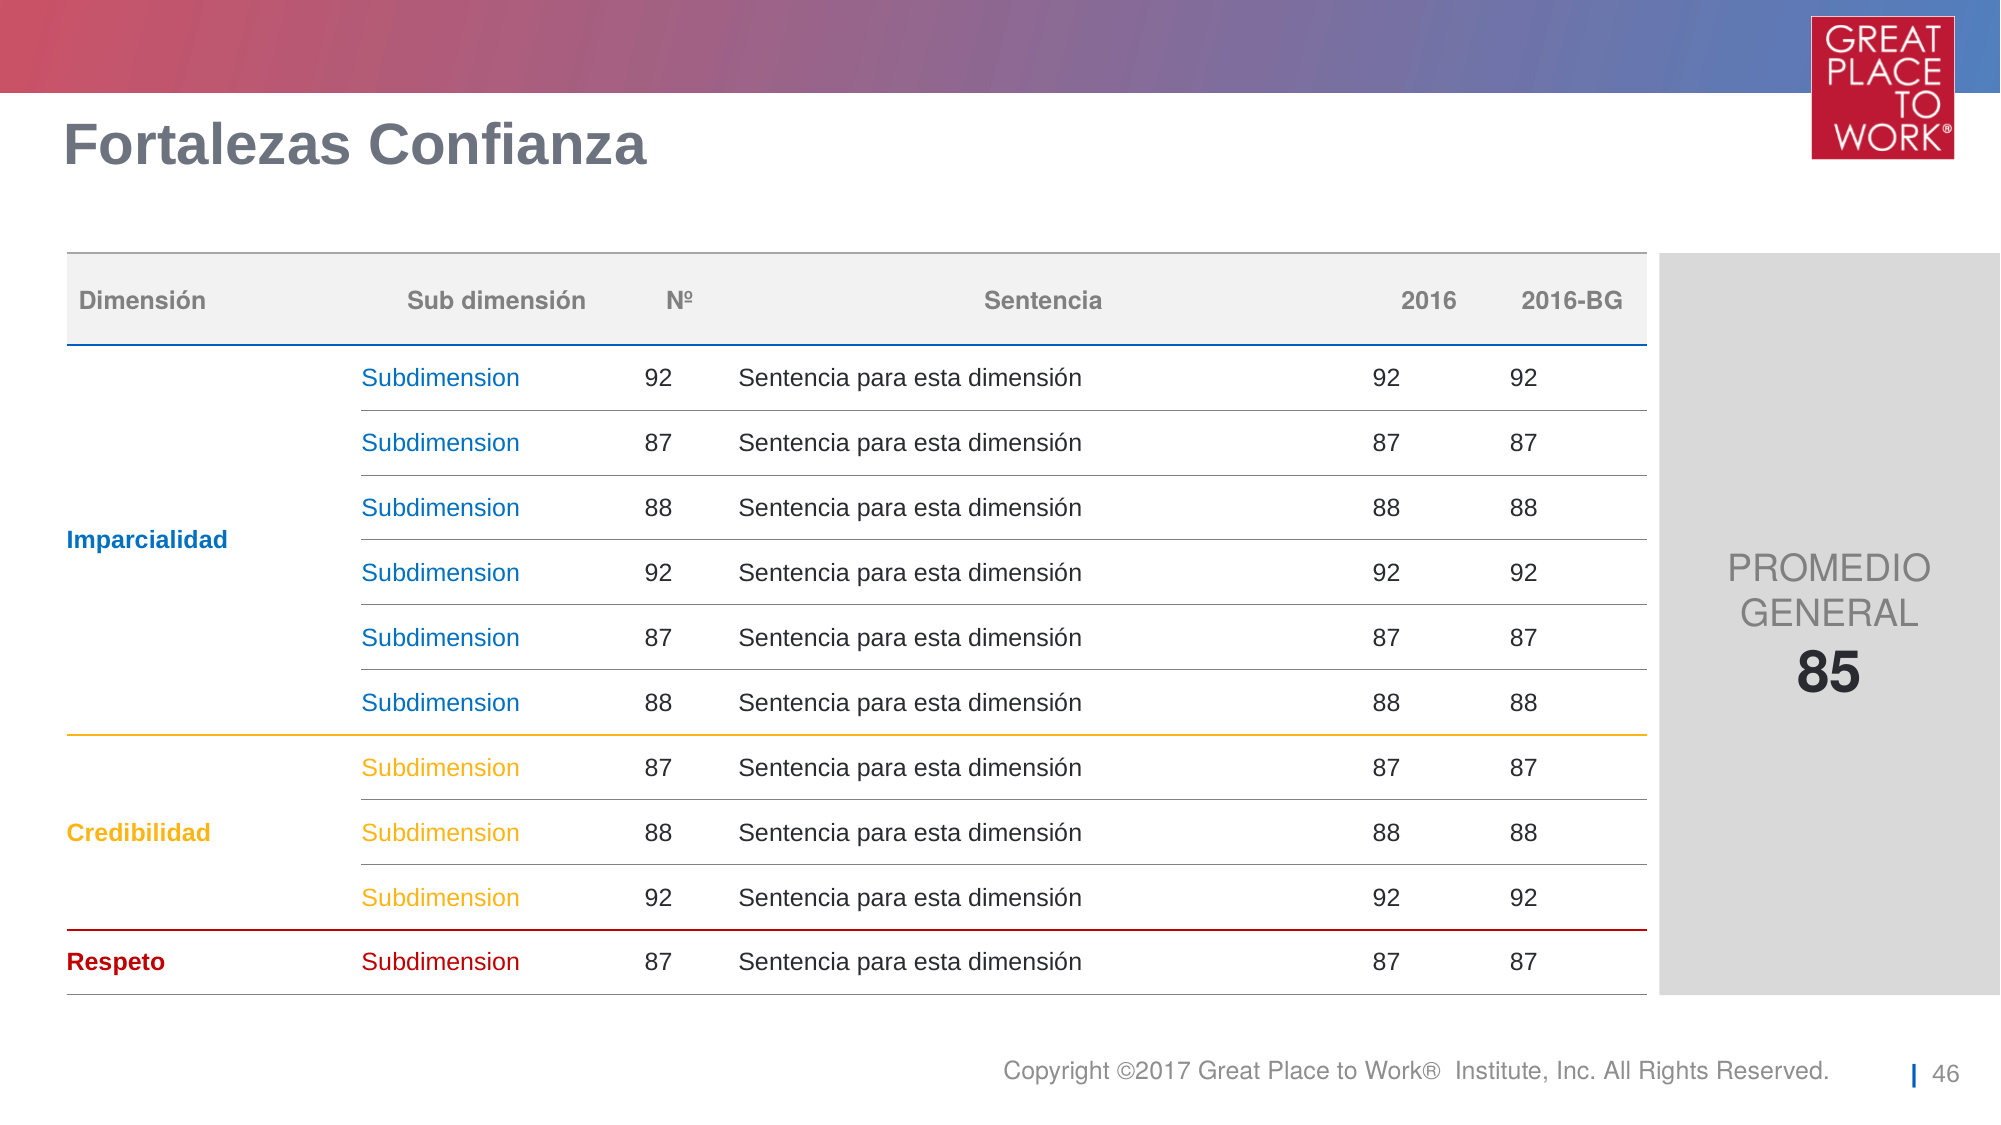

# Fortalezas Confianza
| Dimensión | Sub dimensión | Nº | Sentencia | 2016 | 2016-BG |
| --- | --- | --- | --- | --- | --- |
| Imparcialidad | Subdimension | 92 | Sentencia para esta dimensión | 92 | 92 |
|  | Subdimension | 87 | Sentencia para esta dimensión | 87 | 87 |
|  | Subdimension | 88 | Sentencia para esta dimensión | 88 | 88 |
|  | Subdimension | 92 | Sentencia para esta dimensión | 92 | 92 |
|  | Subdimension | 87 | Sentencia para esta dimensión | 87 | 87 |
|  | Subdimension | 88 | Sentencia para esta dimensión | 88 | 88 |
| Credibilidad | Subdimension | 87 | Sentencia para esta dimensión | 87 | 87 |
|  | Subdimension | 88 | Sentencia para esta dimensión | 88 | 88 |
|  | Subdimension | 92 | Sentencia para esta dimensión | 92 | 92 |
| Respeto | Subdimension | 87 | Sentencia para esta dimensión | 87 | 87 |
PROMEDIO GENERAL
85
Copyright ©2017 Great Place to Work®  Institute, Inc. All Rights Reserved.
|  46